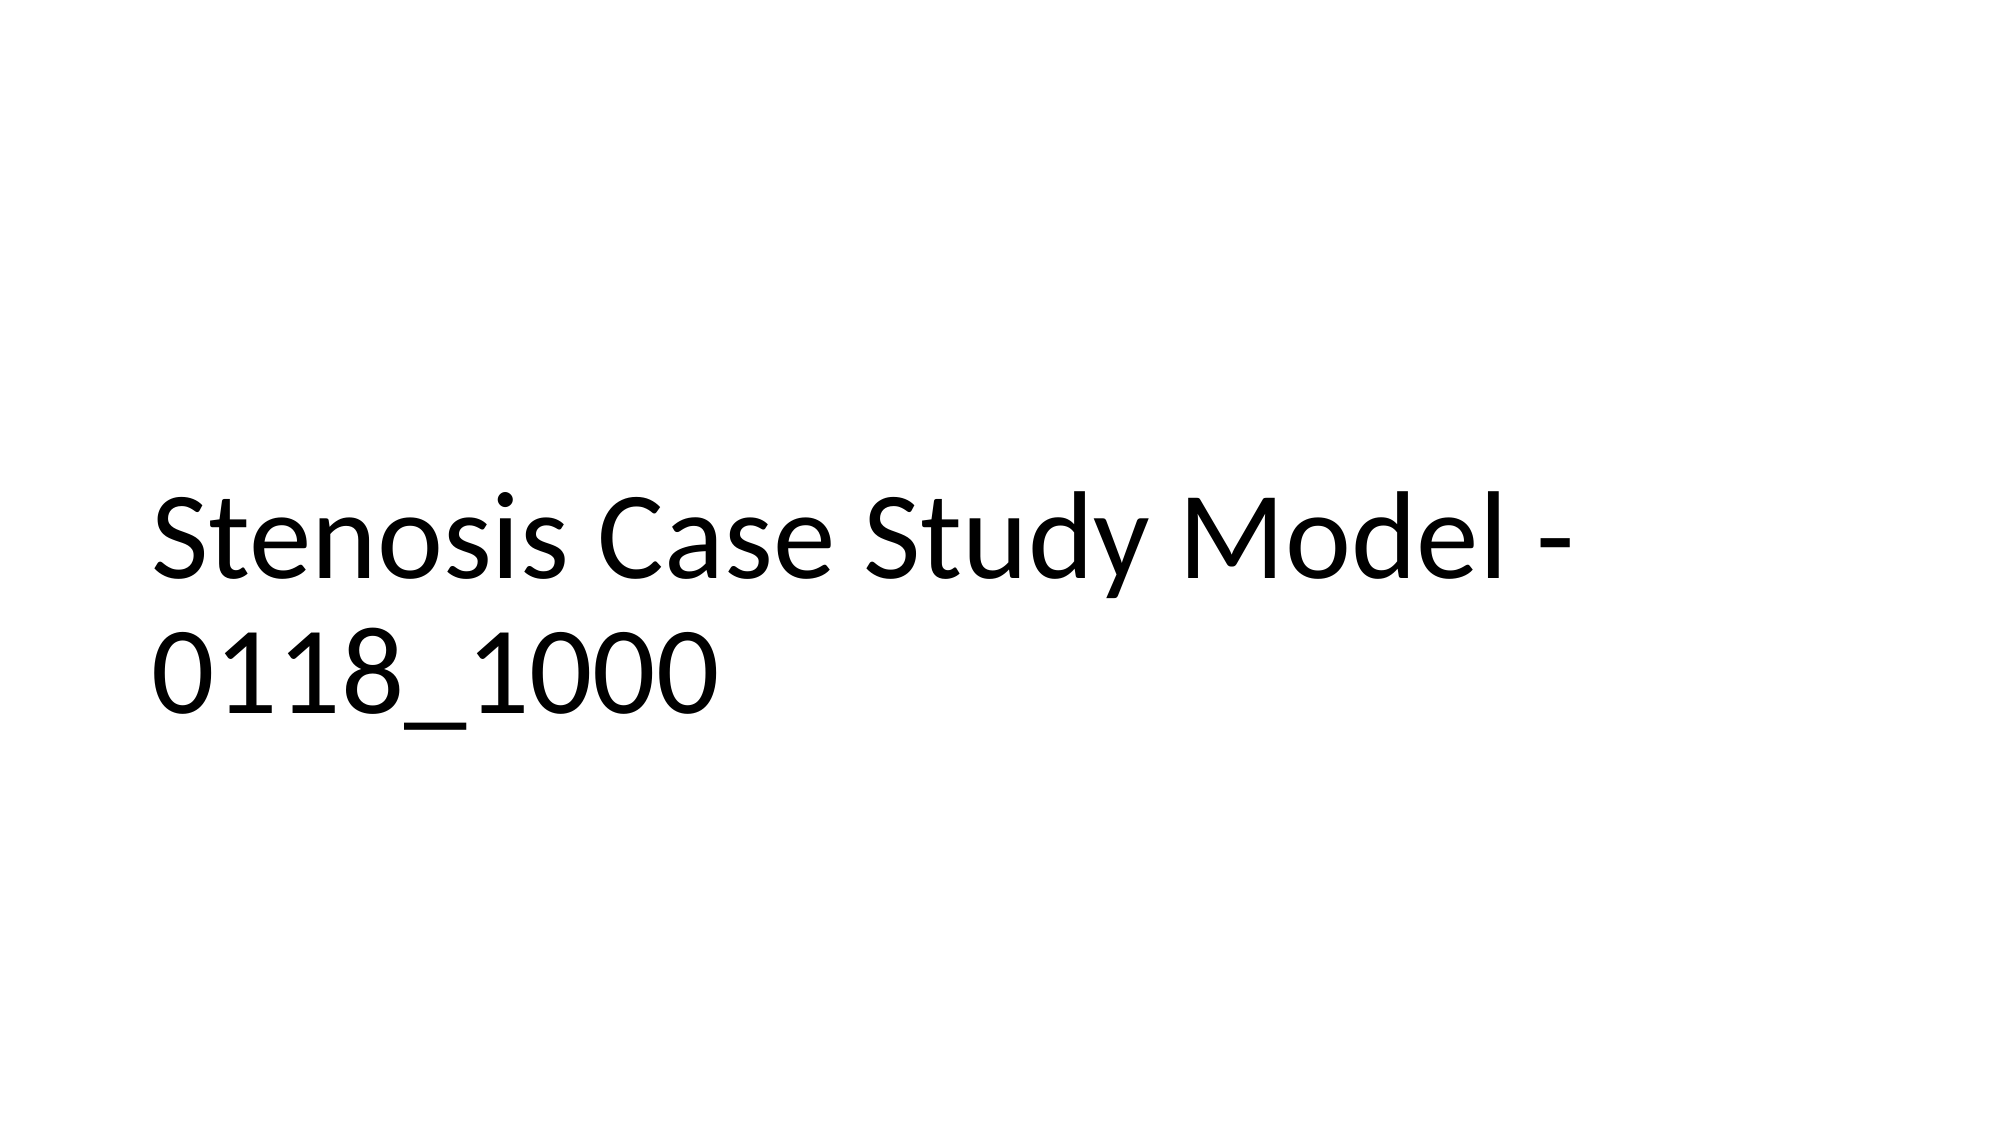

# Stenosis Case Study Model - 0118_1000